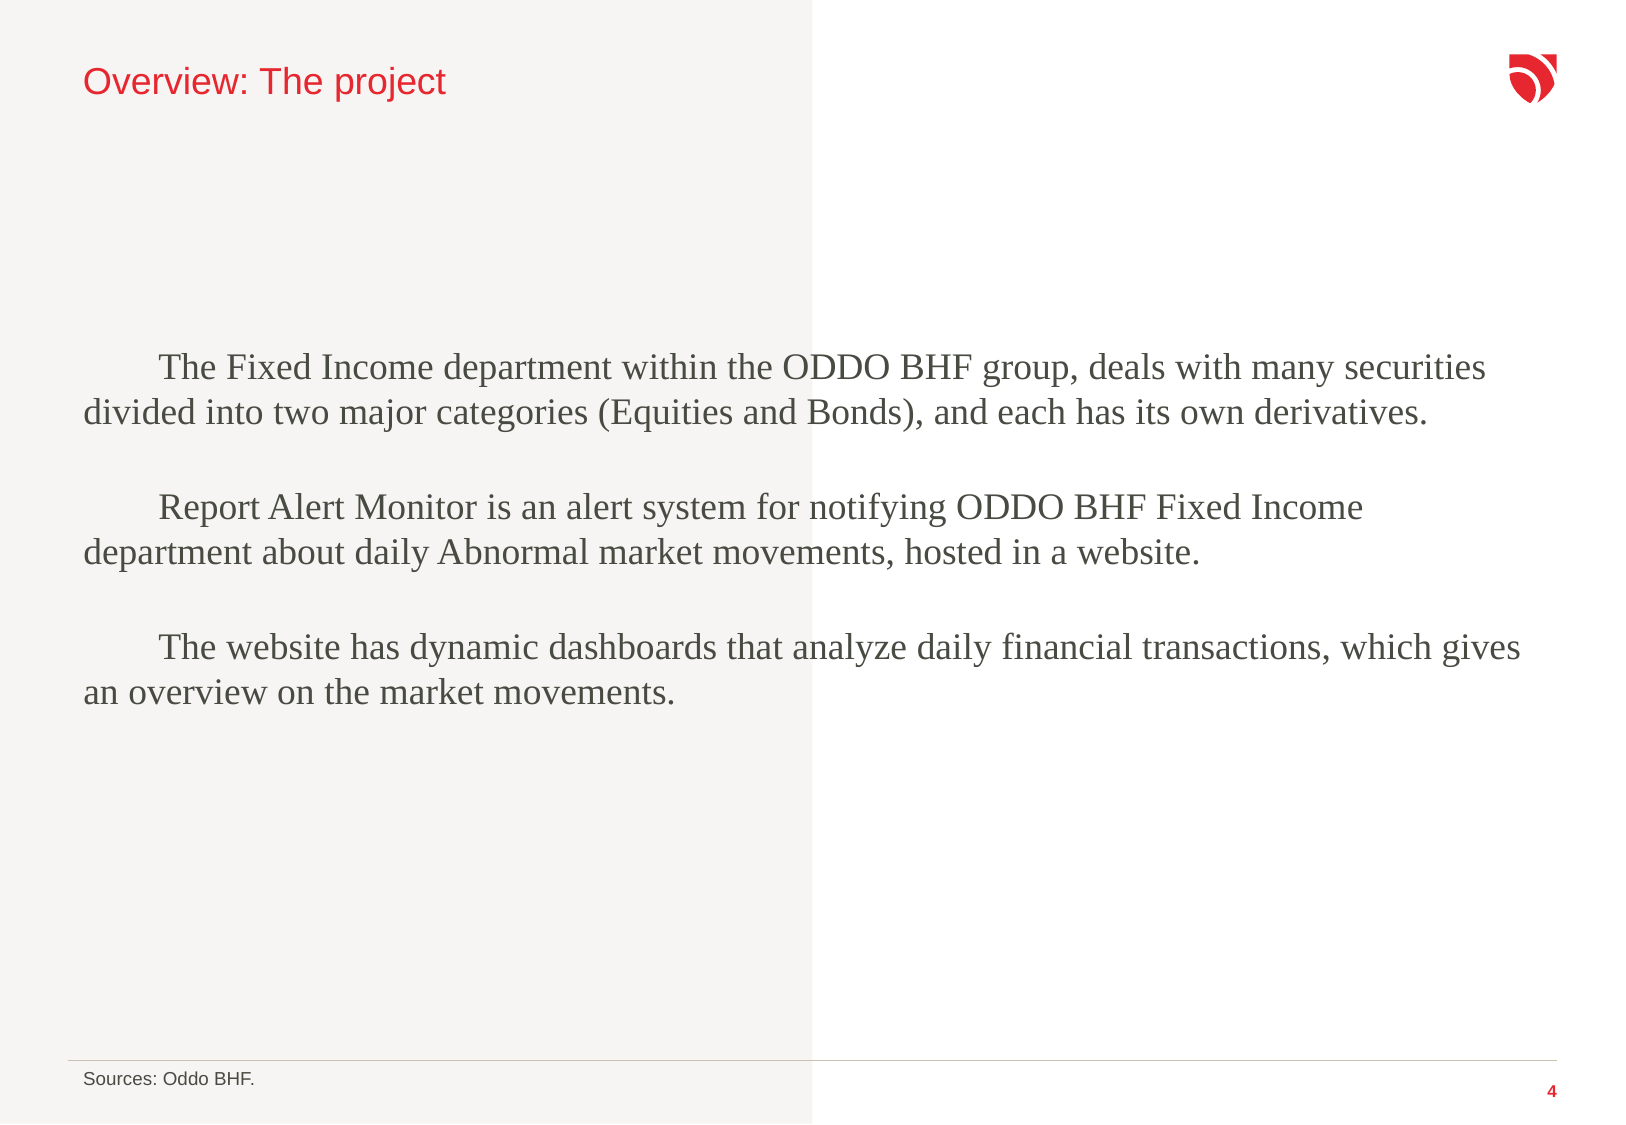

Overview: The project
The Fixed Income department within the ODDO BHF group, deals with many securities divided into two major categories (Equities and Bonds), and each has its own derivatives.
Report Alert Monitor is an alert system for notifying ODDO BHF Fixed Income department about daily Abnormal market movements, hosted in a website.
The website has dynamic dashboards that analyze daily financial transactions, which gives an overview on the market movements.
Sources: Oddo BHF.